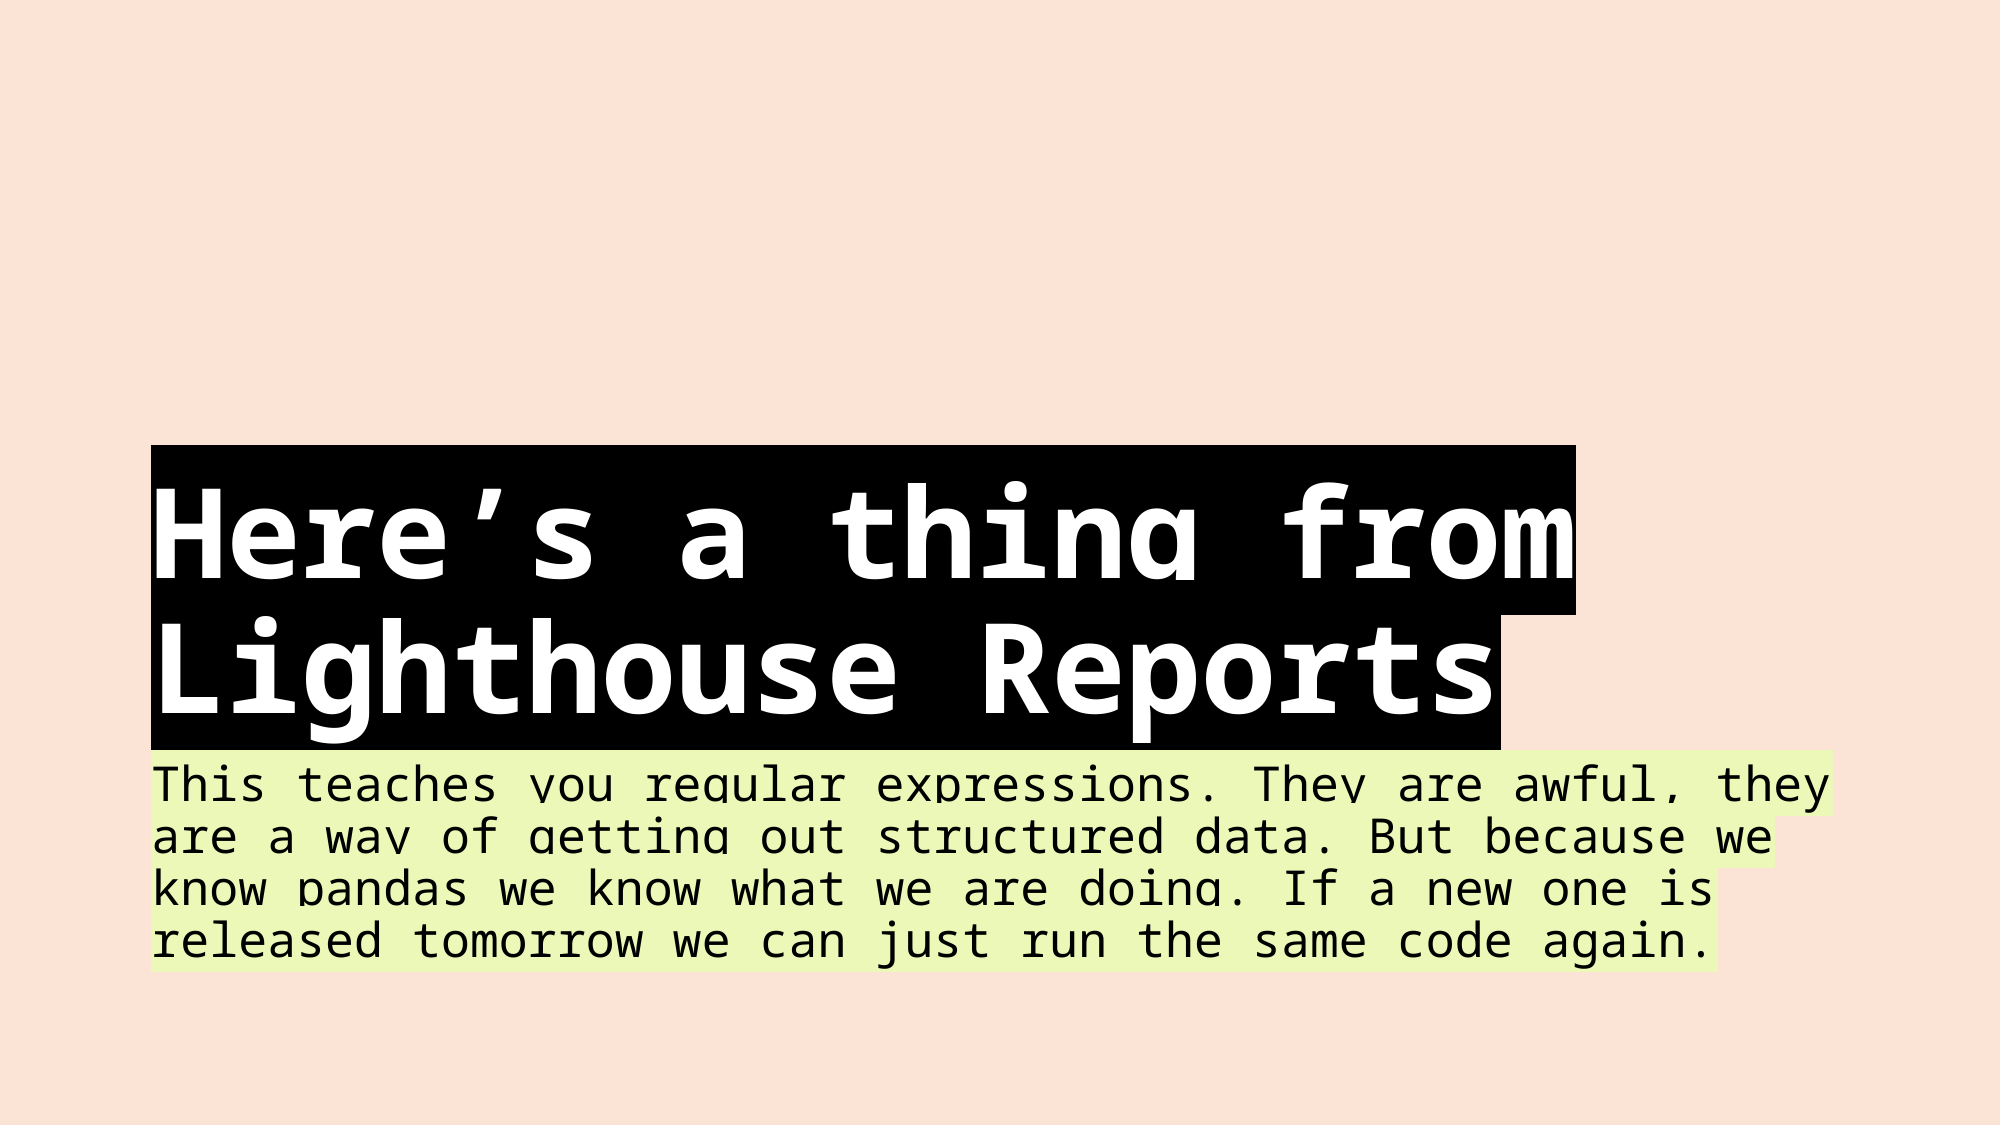

# Here’s a thing from Lighthouse Reports
This teaches you regular expressions. They are awful, they are a way of getting out structured data. But because we know pandas we know what we are doing. If a new one is released tomorrow we can just run the same code again.